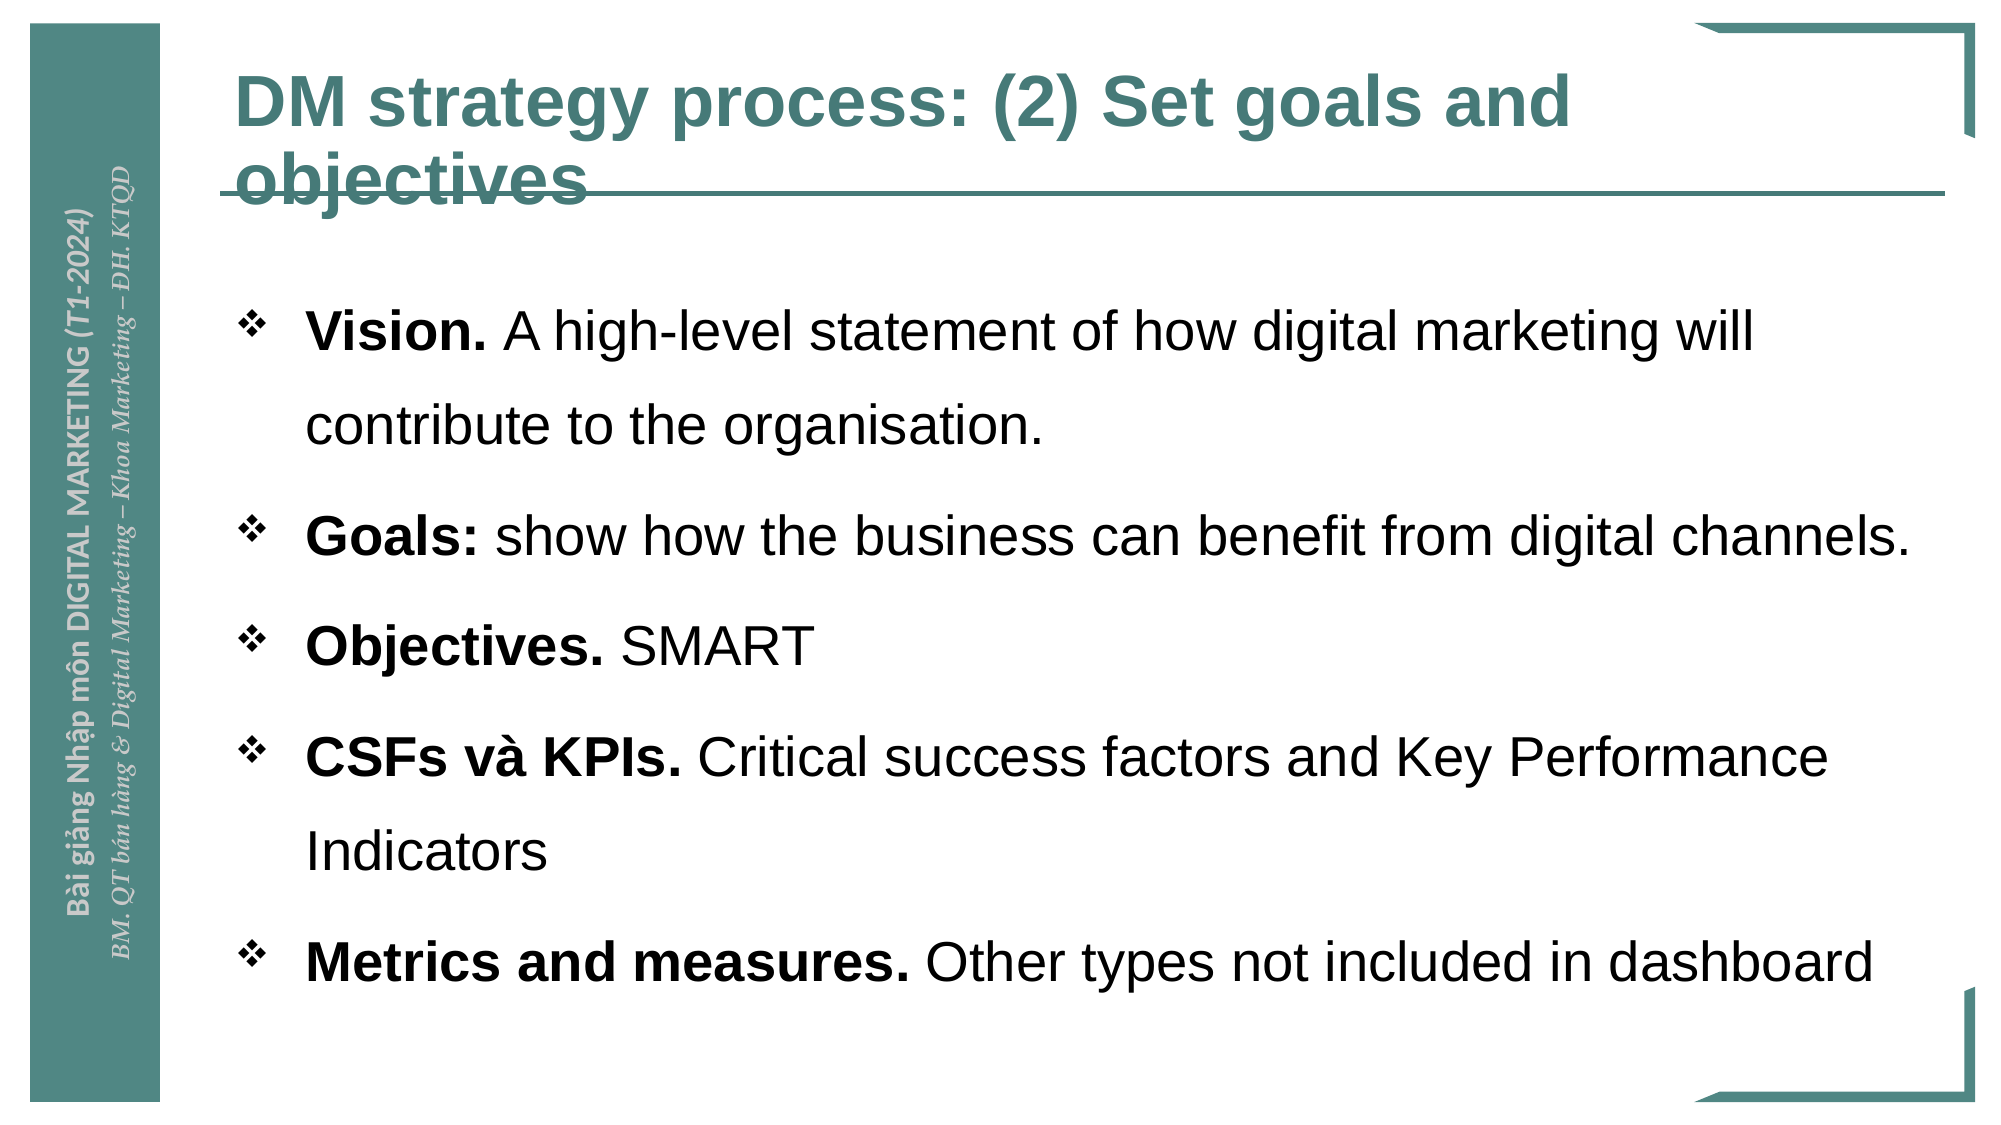

# DM strategy process: (2) Set goals and objectives
Vision. A high-level statement of how digital marketing will contribute to the organisation.
Goals: show how the business can benefit from digital channels.
Objectives. SMART
CSFs và KPIs. Critical success factors and Key Performance Indicators
Metrics and measures. Other types not included in dashboard